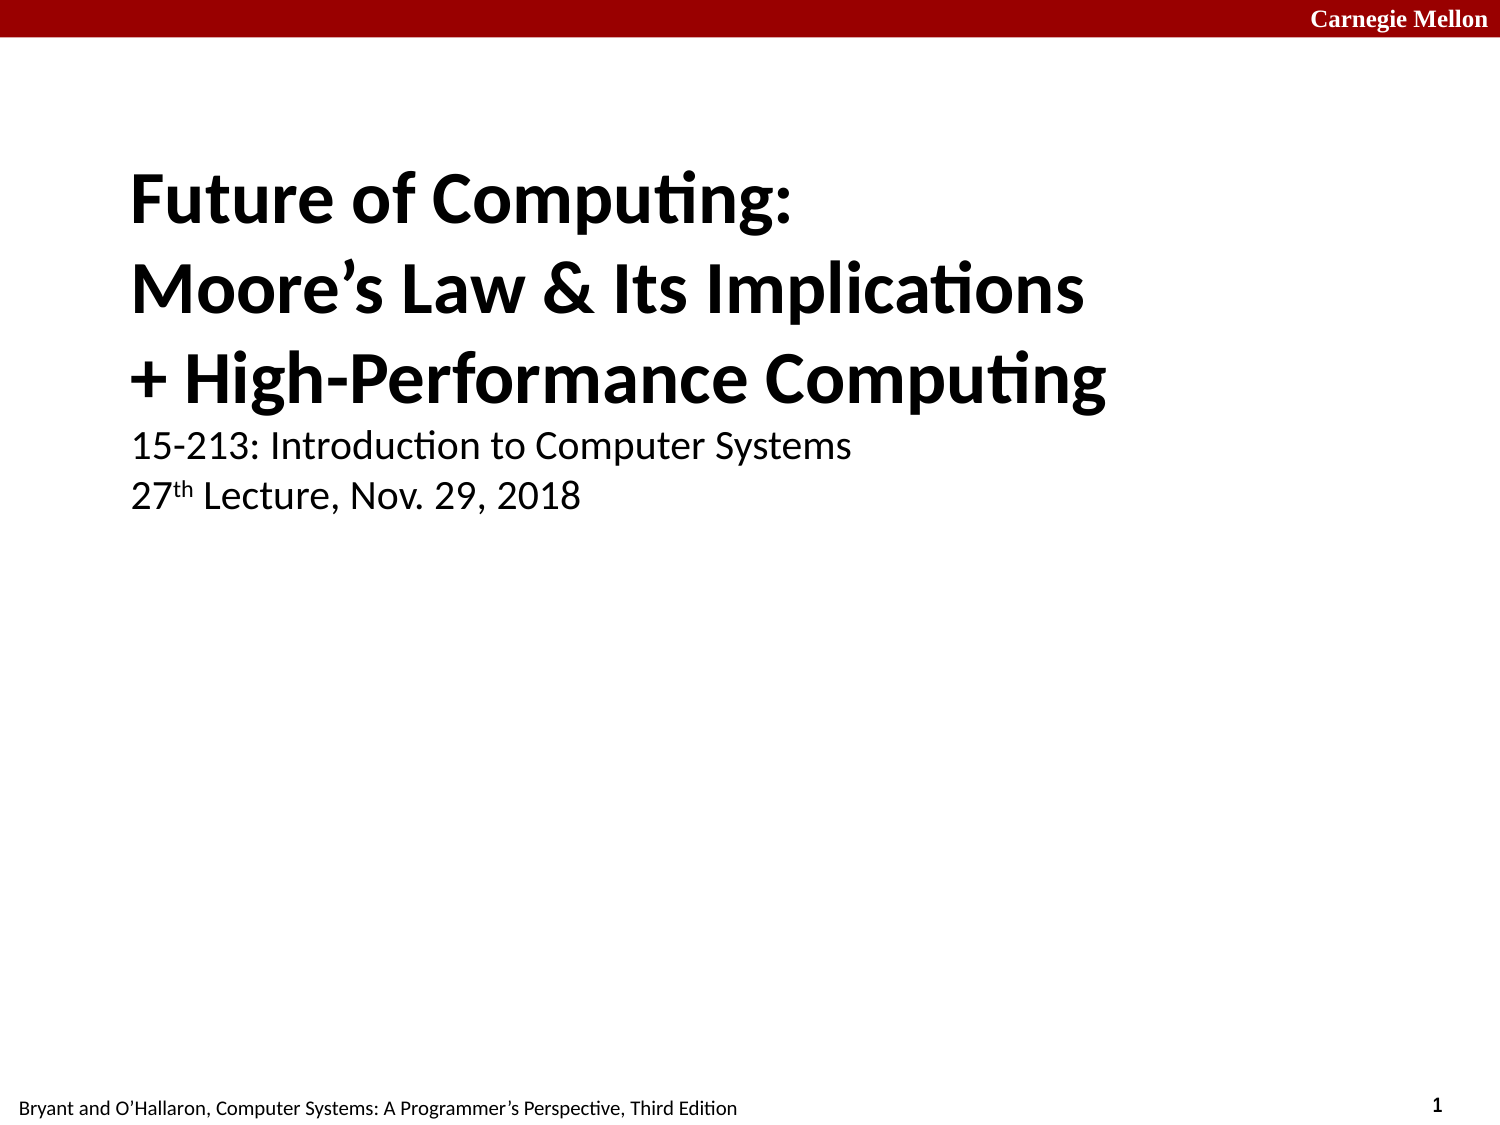

# Future of Computing: Moore’s Law & Its Implications + High-Performance Computing 15-213: Introduction to Computer Systems 27th Lecture, Nov. 29, 2018